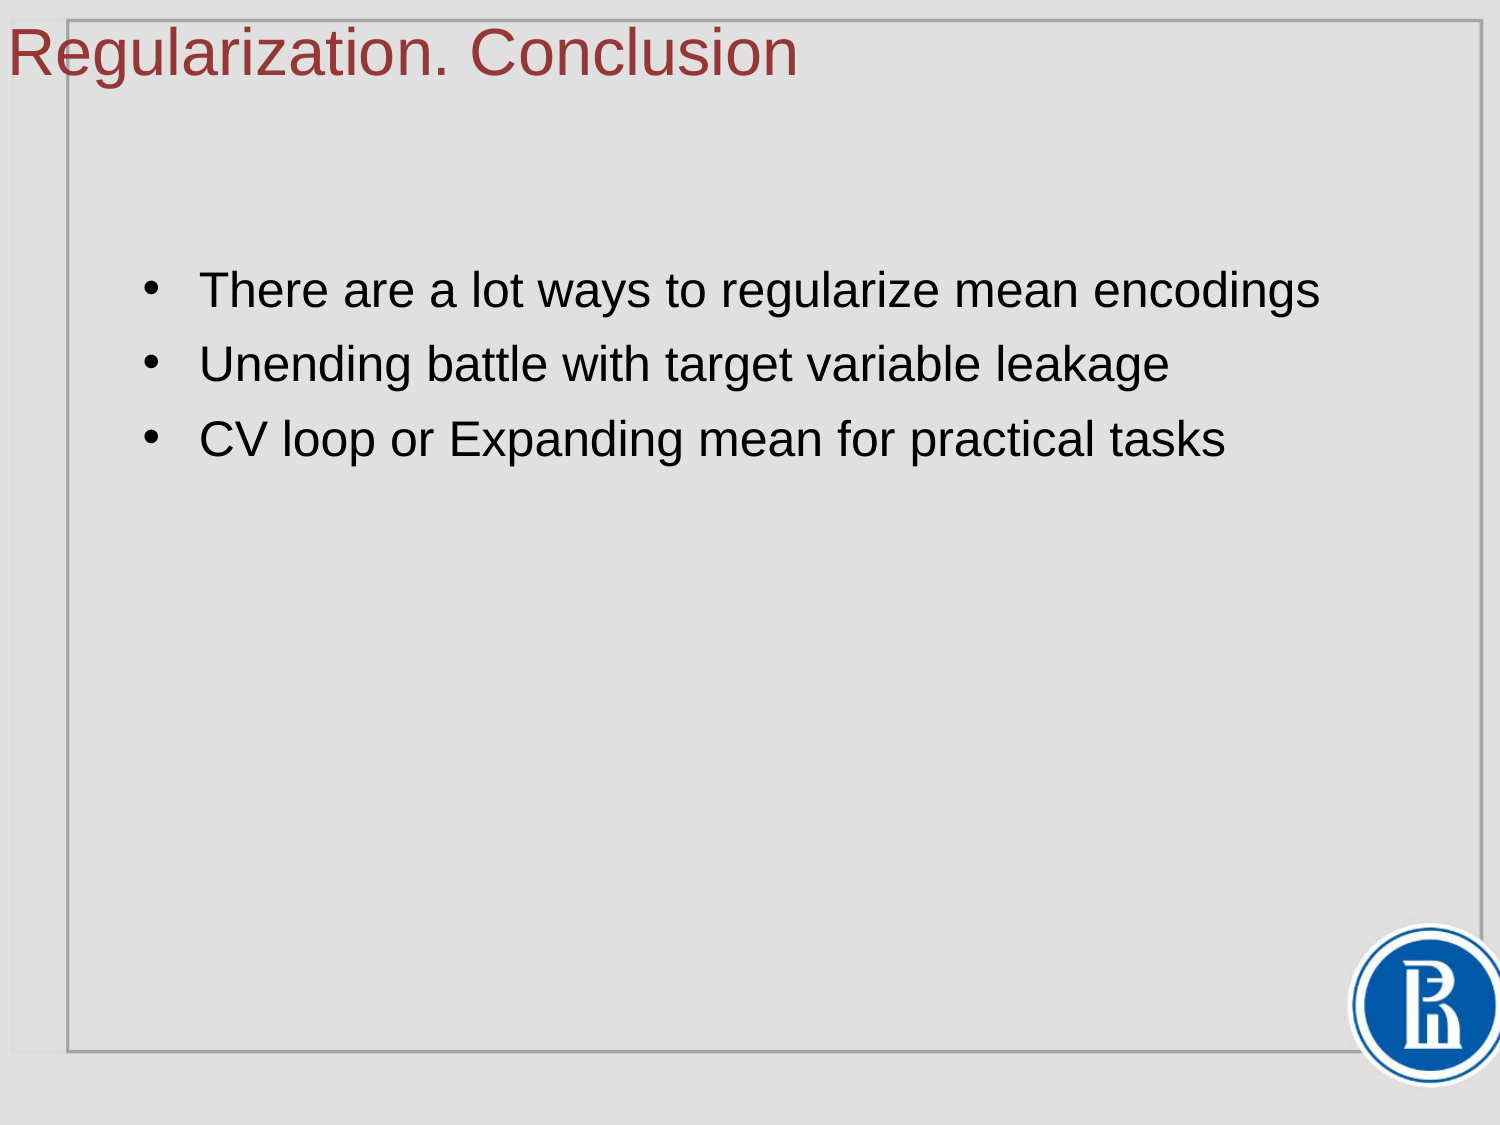

# Regularization. Conclusion
There are a lot ways to regularize mean encodings
Unending battle with target variable leakage
CV loop or Expanding mean for practical tasks